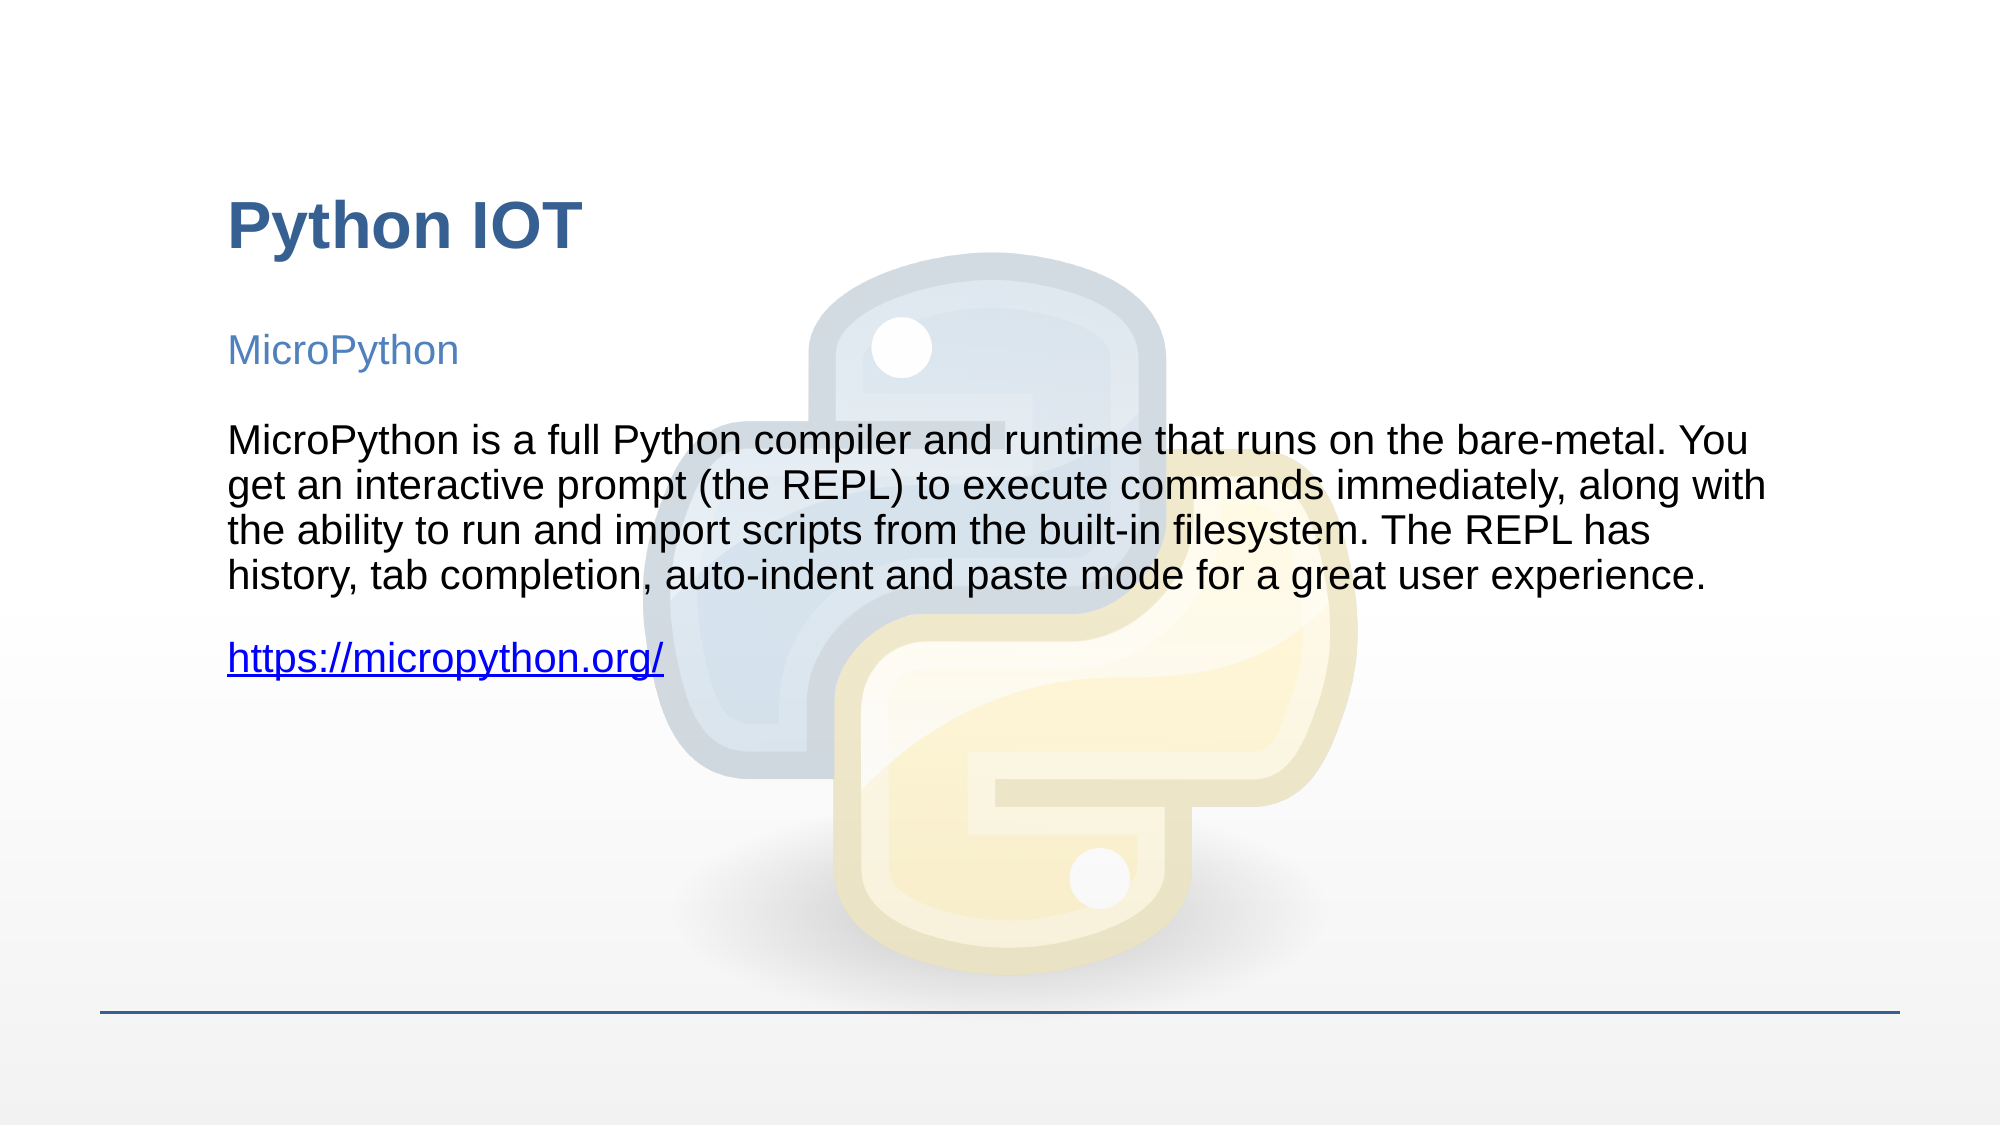

# Python IOT
MicroPython
MicroPython is a full Python compiler and runtime that runs on the bare-metal. You get an interactive prompt (the REPL) to execute commands immediately, along with the ability to run and import scripts from the built-in filesystem. The REPL has history, tab completion, auto-indent and paste mode for a great user experience.
https://micropython.org/